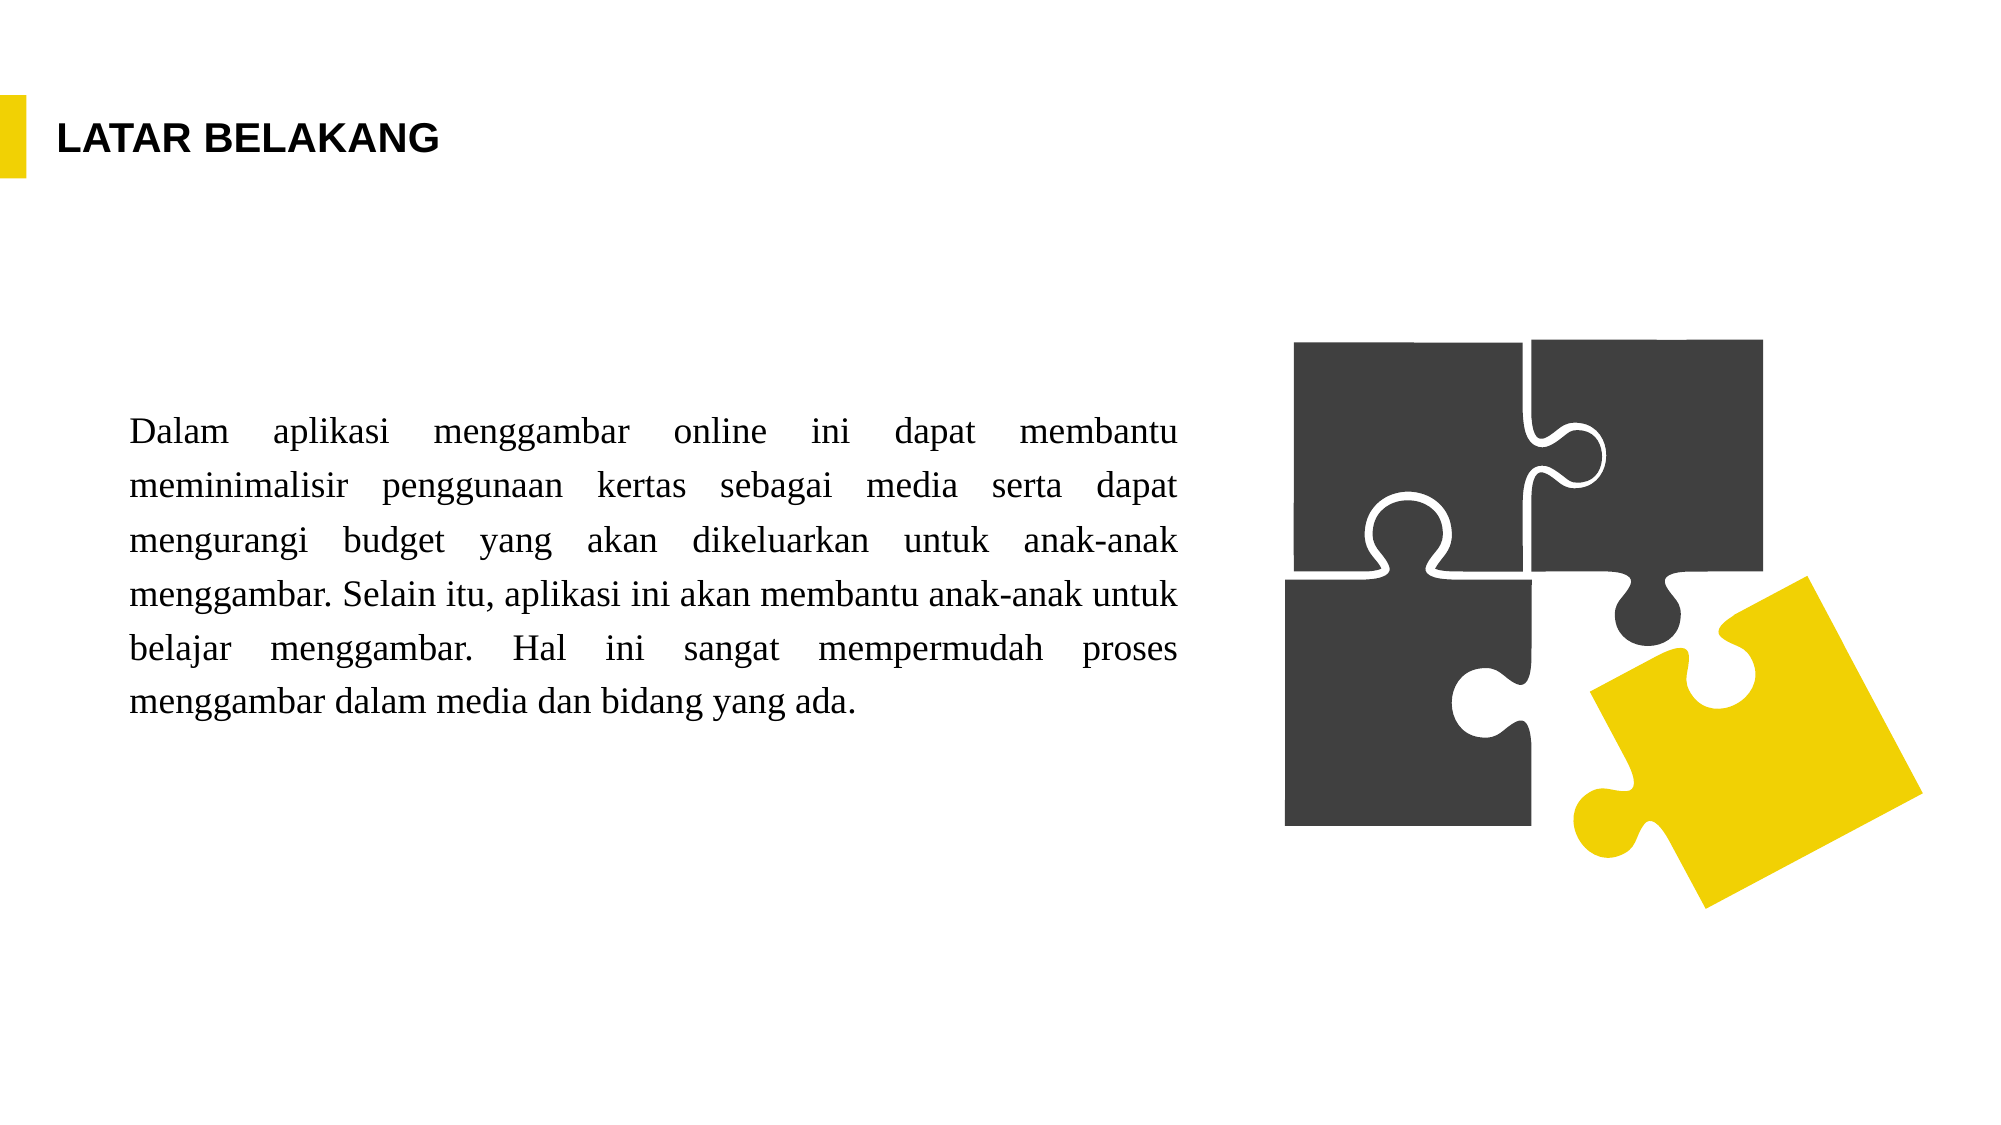

LATAR BELAKANG

Dalam aplikasi menggambar online ini dapat membantu meminimalisir penggunaan kertas sebagai media serta dapat mengurangi budget yang akan dikeluarkan untuk anak-anak menggambar. Selain itu, aplikasi ini akan membantu anak-anak untuk belajar menggambar. Hal ini sangat mempermudah proses menggambar dalam media dan bidang yang ada.